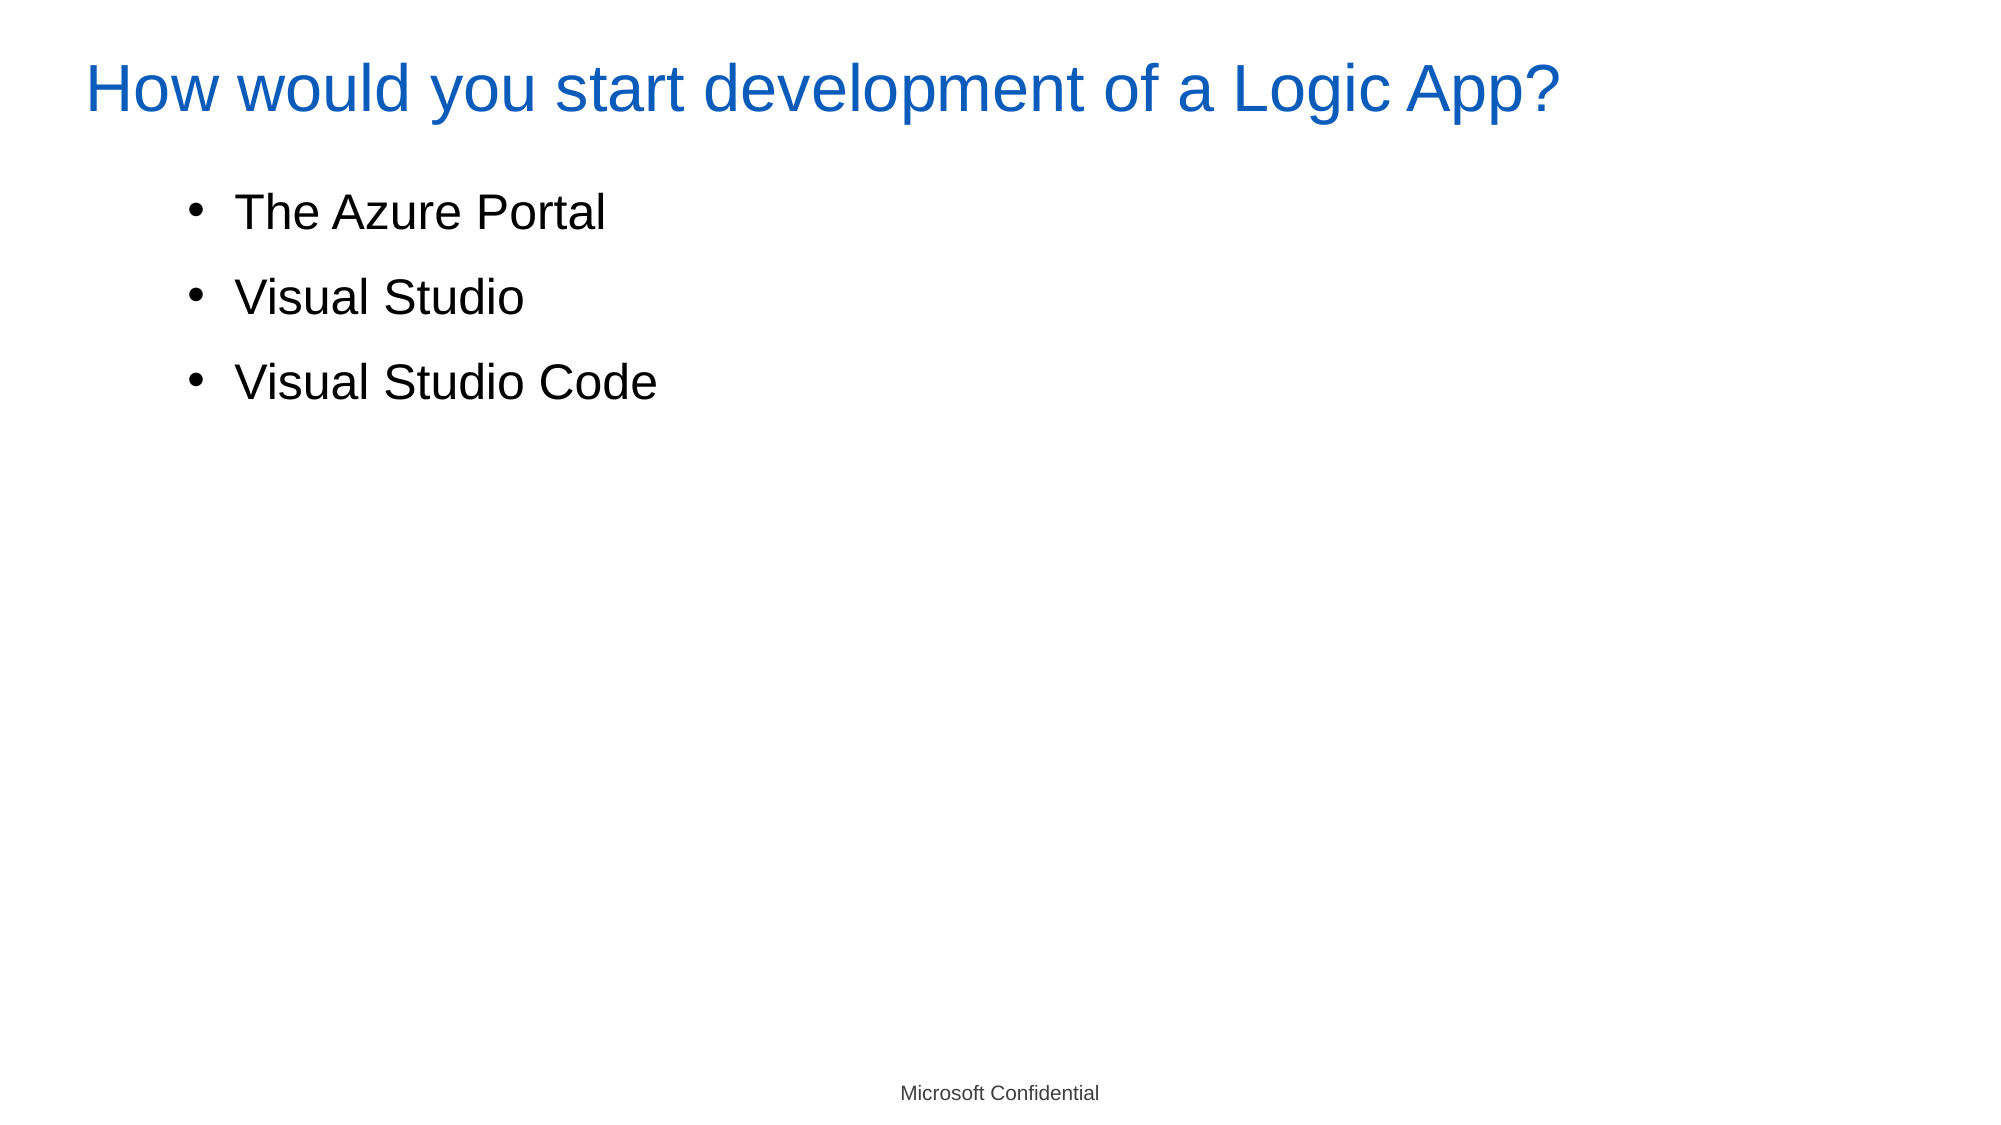

How would you start development of a Logic App?
The Azure Portal
Visual Studio
Visual Studio Code